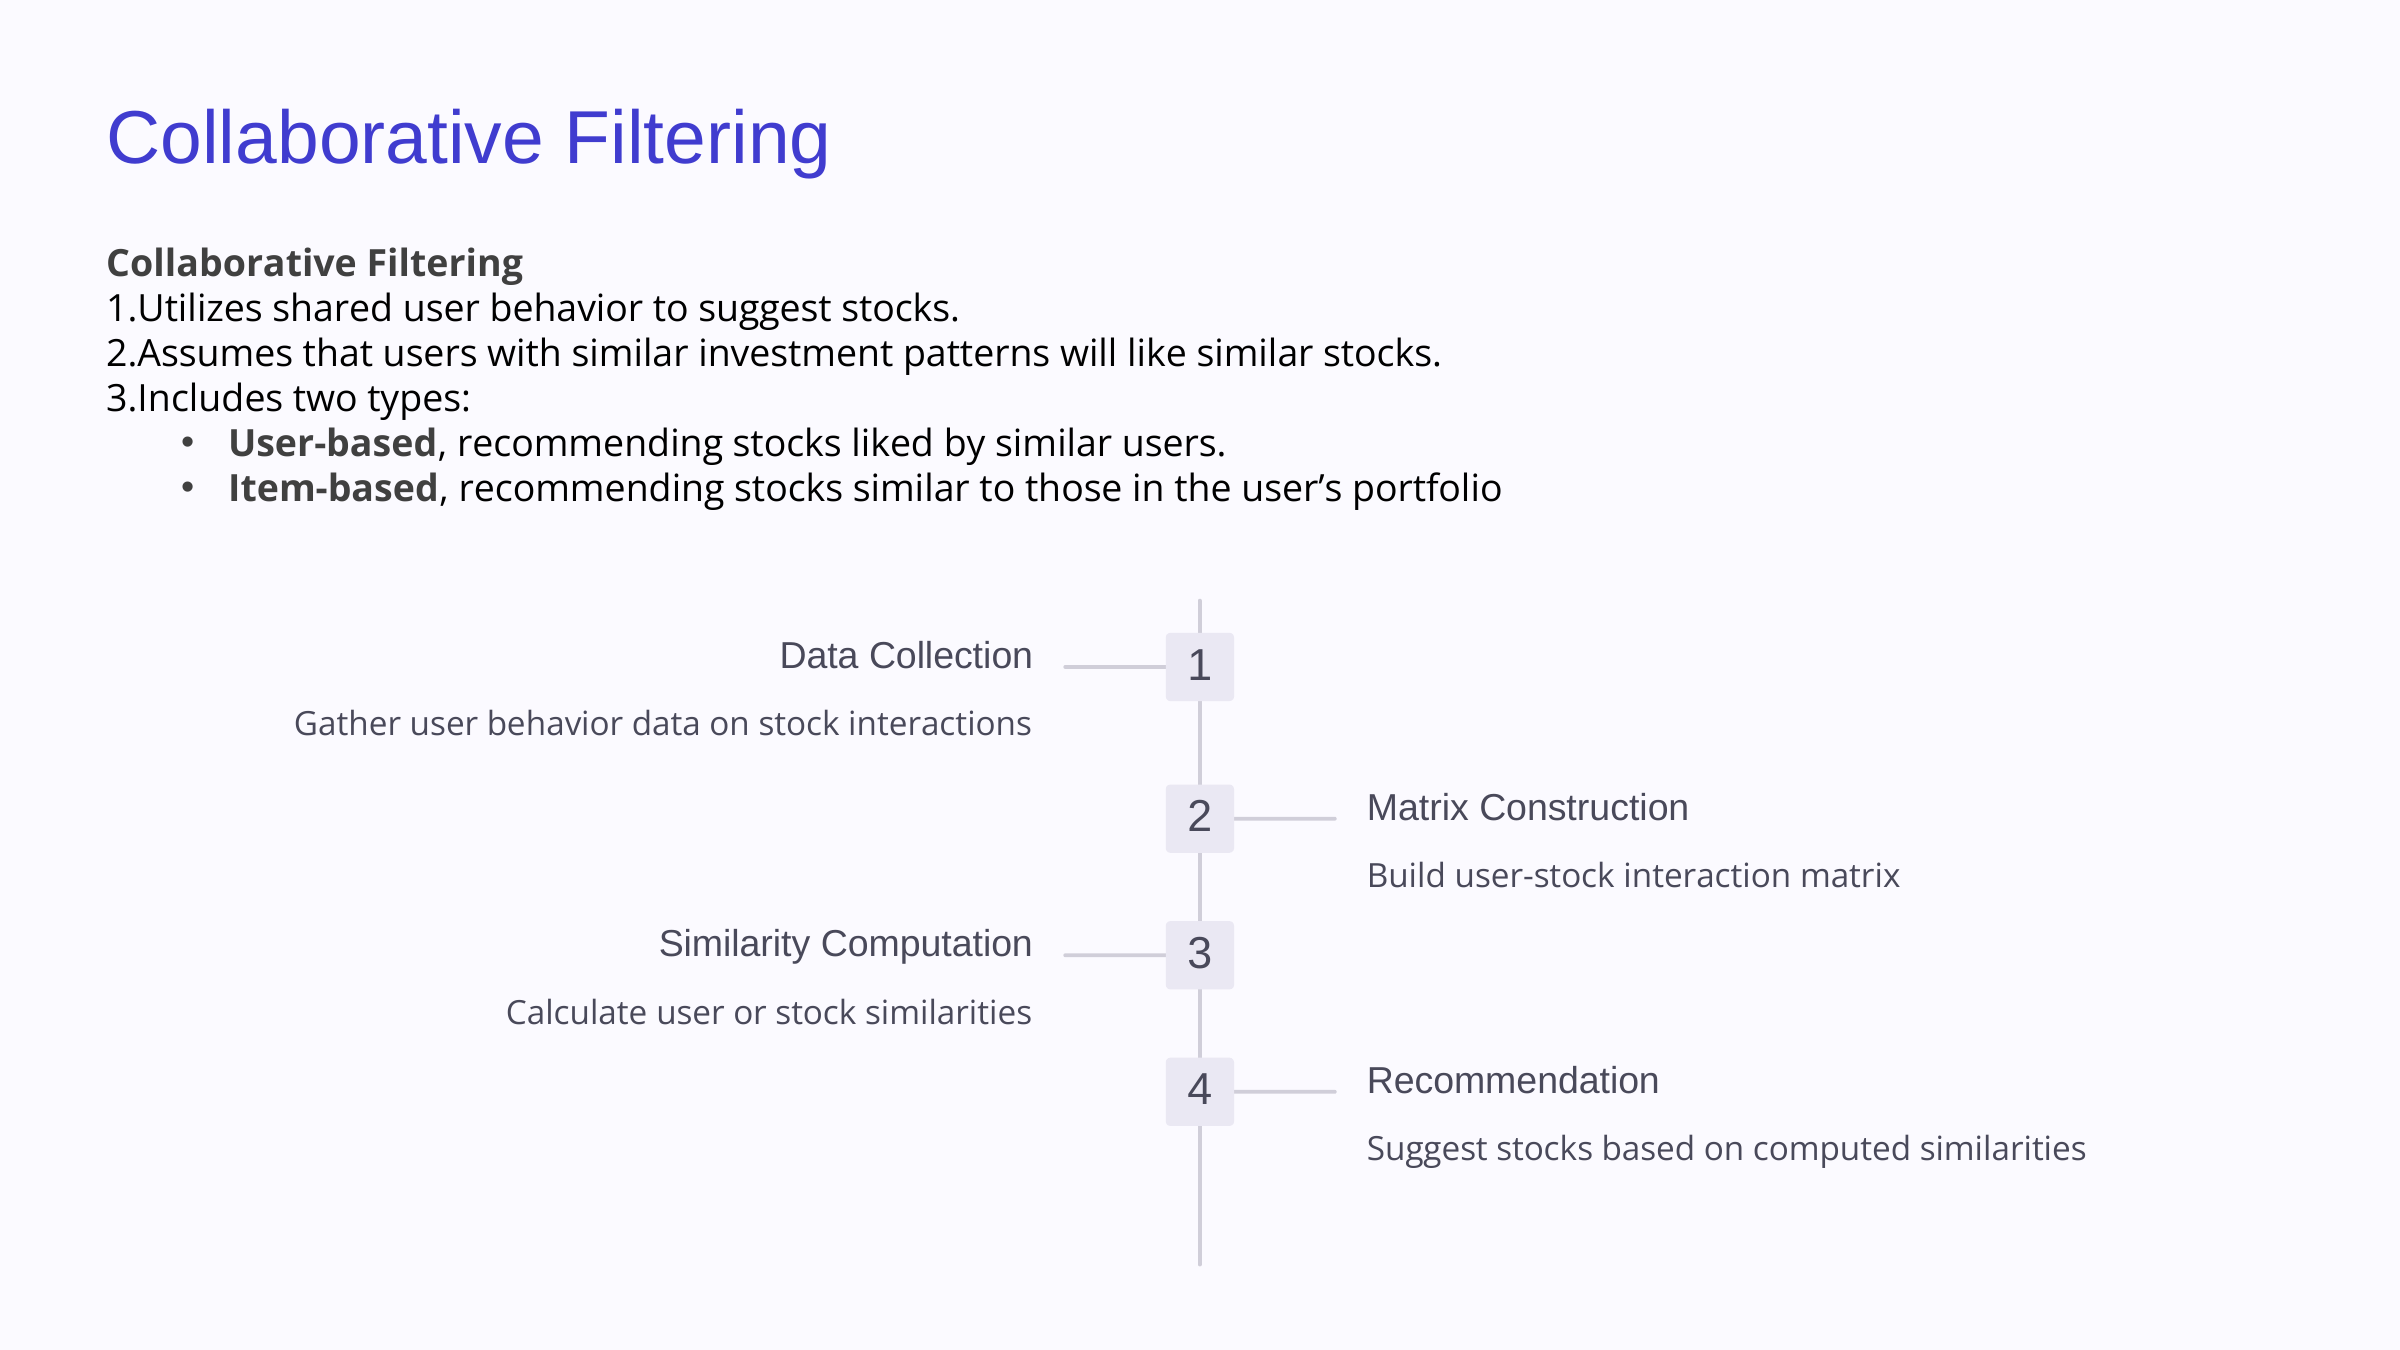

Collaborative Filtering
Collaborative Filtering
Utilizes shared user behavior to suggest stocks.
Assumes that users with similar investment patterns will like similar stocks.
Includes two types:
User-based, recommending stocks liked by similar users.
Item-based, recommending stocks similar to those in the user’s portfolio

Data Collection

1

Gather user behavior data on stock interactions
Matrix Construction

2

Build user-stock interaction matrix
Similarity Computation

3

Calculate user or stock similarities
Recommendation

4

Suggest stocks based on computed similarities